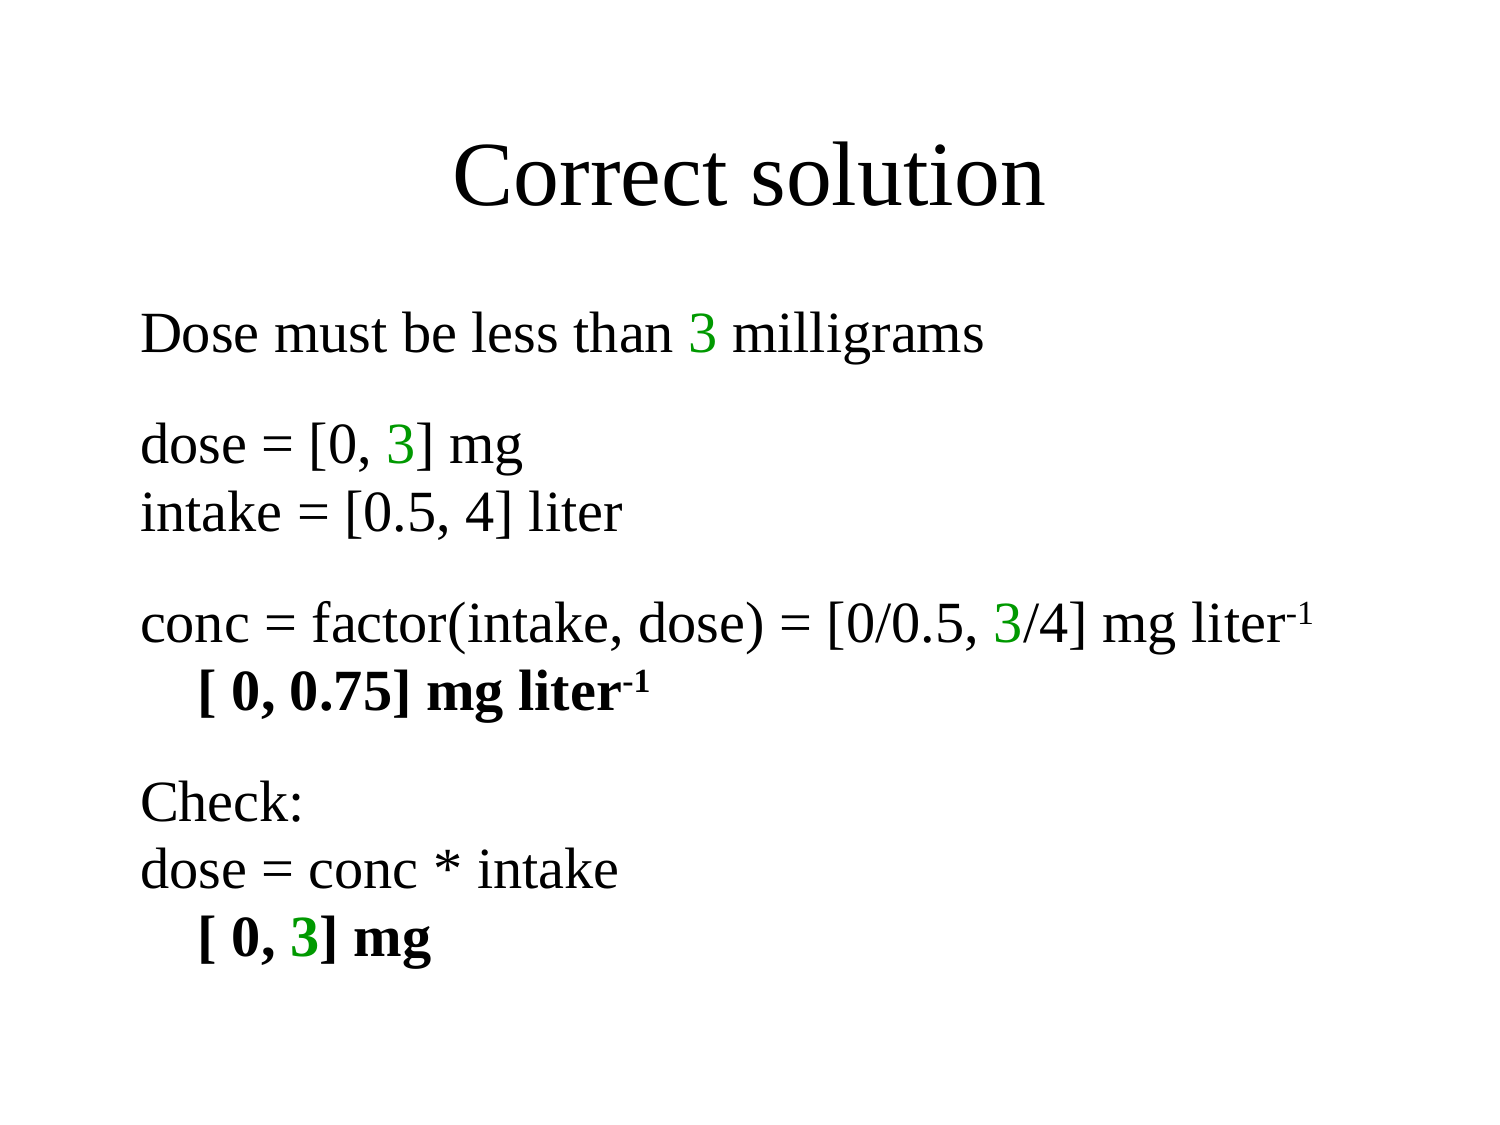

# Correct solution
Dose must be less than 3 milligrams

dose = [0, 3] mg
intake = [0.5, 4] liter

conc = factor(intake, dose) = [0/0.5, 3/4] mg liter-1
    [ 0, 0.75] mg liter-1

Check:
dose = conc * intake
    [ 0, 3] mg